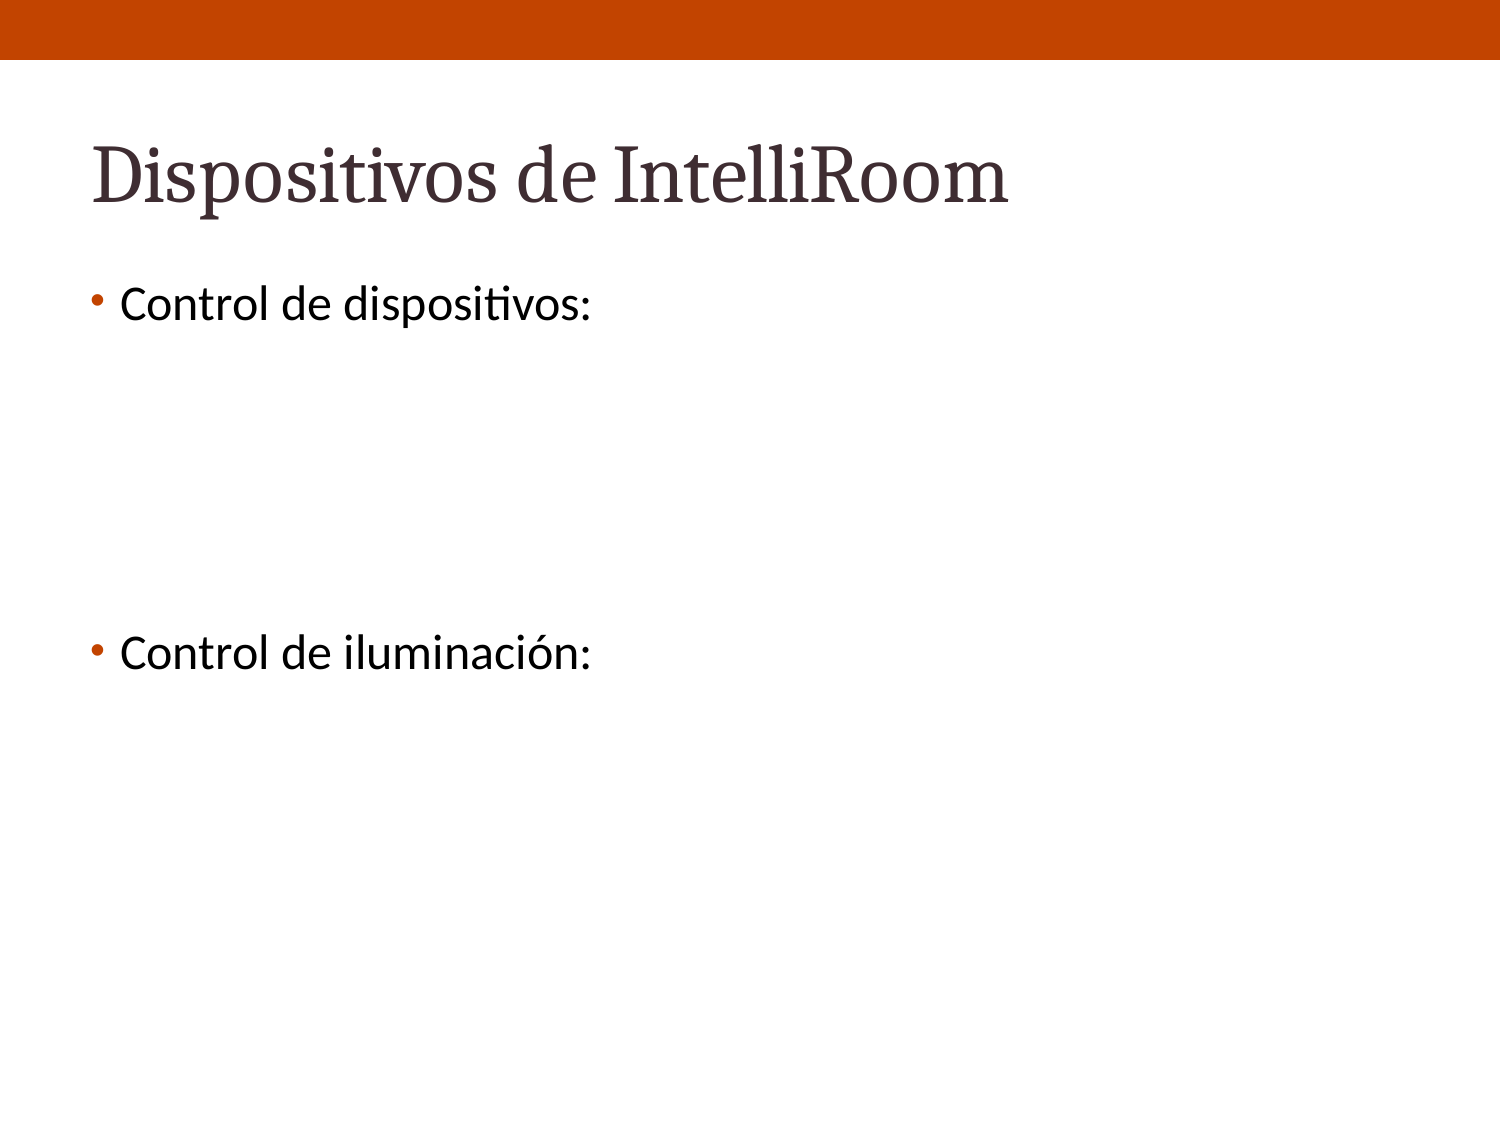

# Dispositivos de IntelliRoom
Control de dispositivos:

Control de iluminación: